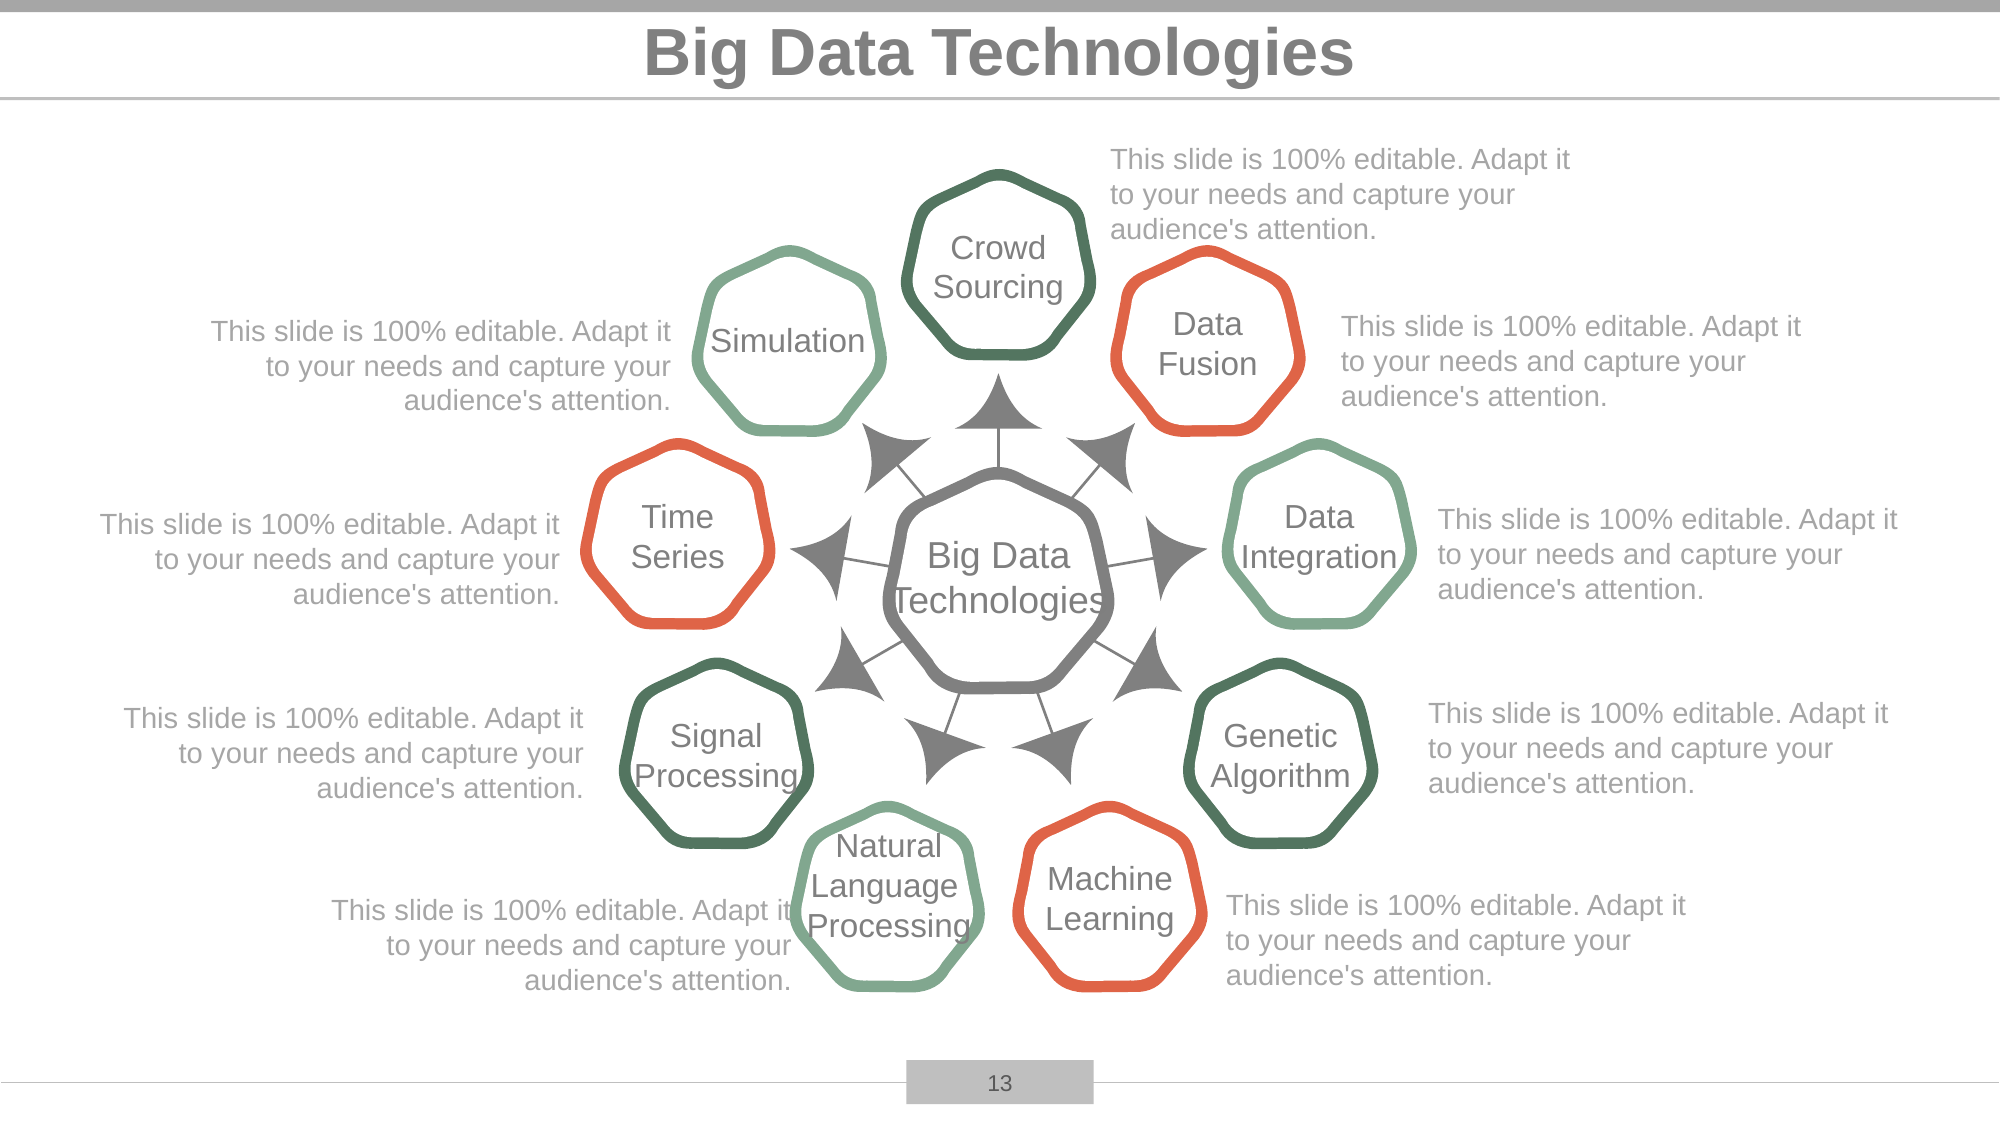

# Big Data Technologies
This slide is 100% editable. Adapt it to your needs and capture your audience's attention.
This slide is 100% editable. Adapt it to your needs and capture your audience's attention.
This slide is 100% editable. Adapt it to your needs and capture your audience's attention.
This slide is 100% editable. Adapt it to your needs and capture your audience's attention.
This slide is 100% editable. Adapt it to your needs and capture your audience's attention.
This slide is 100% editable. Adapt it to your needs and capture your audience's attention.
This slide is 100% editable. Adapt it to your needs and capture your audience's attention.
This slide is 100% editable. Adapt it to your needs and capture your audience's attention.
This slide is 100% editable. Adapt it to your needs and capture your audience's attention.

Crowd Sourcing

Simulation

Data Fusion

Time Series

Data Integration

Signal Processing

Genetic Algorithm

Natural Language
Processing

Machine Learning

Big Data Technologies
13